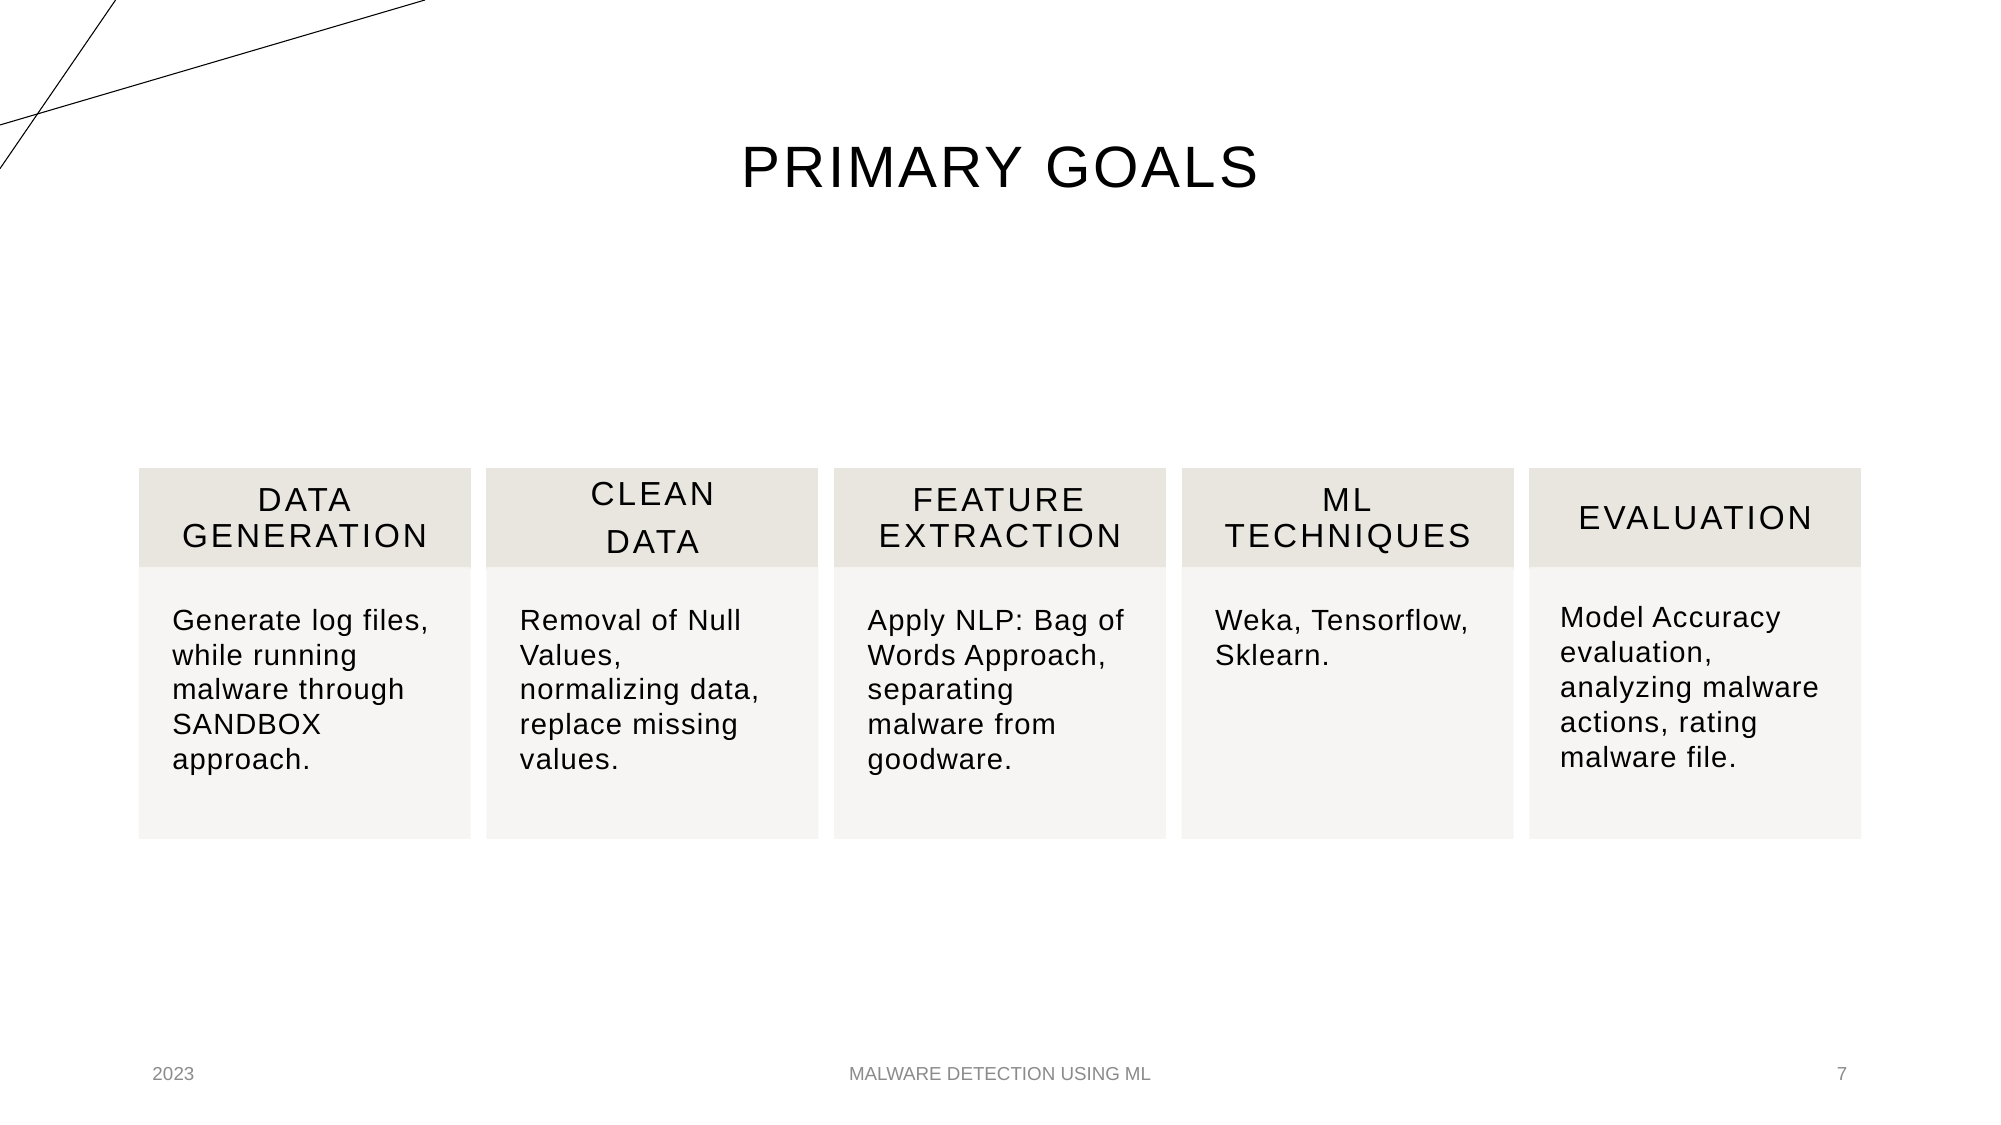

# Primary Goals
DATA GENERATION
Generate log files, while running malware through SANDBOX approach.
CLEAN
DATA
Removal of Null Values, normalizing data, replace missing values.
FEATURE EXTRACTION
Apply NLP: Bag of Words Approach, separating malware from goodware.
ML TECHNIQUES
Weka, Tensorflow, Sklearn.
EVALUATION
Model Accuracy evaluation, analyzing malware actions, rating malware file.
2023
MALWARE DETECTION USING ML
7